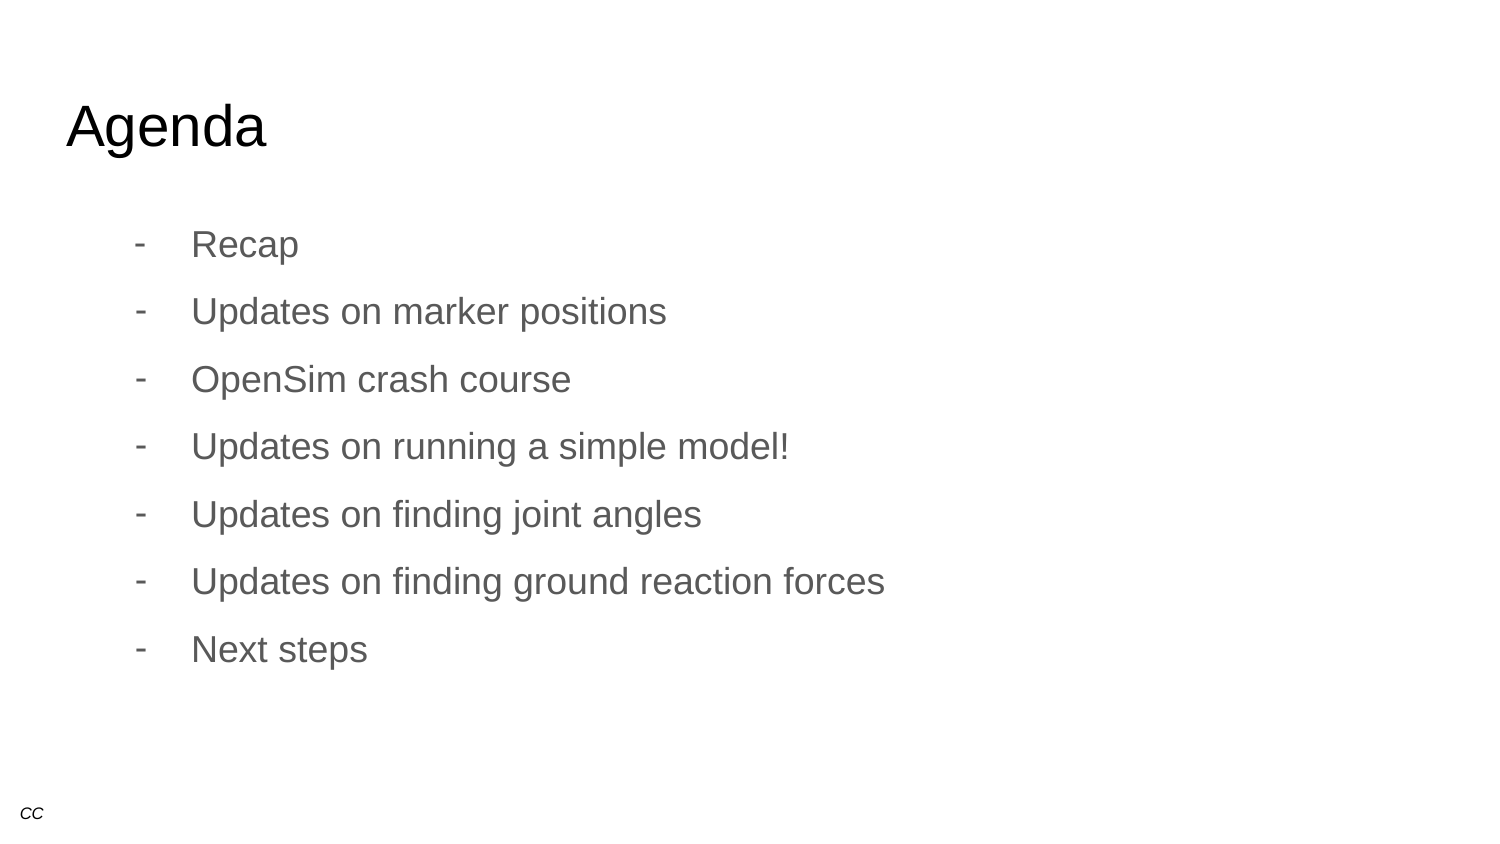

# Agenda
Recap
Updates on marker positions
OpenSim crash course
Updates on running a simple model!
Updates on finding joint angles
Updates on finding ground reaction forces
Next steps
CC